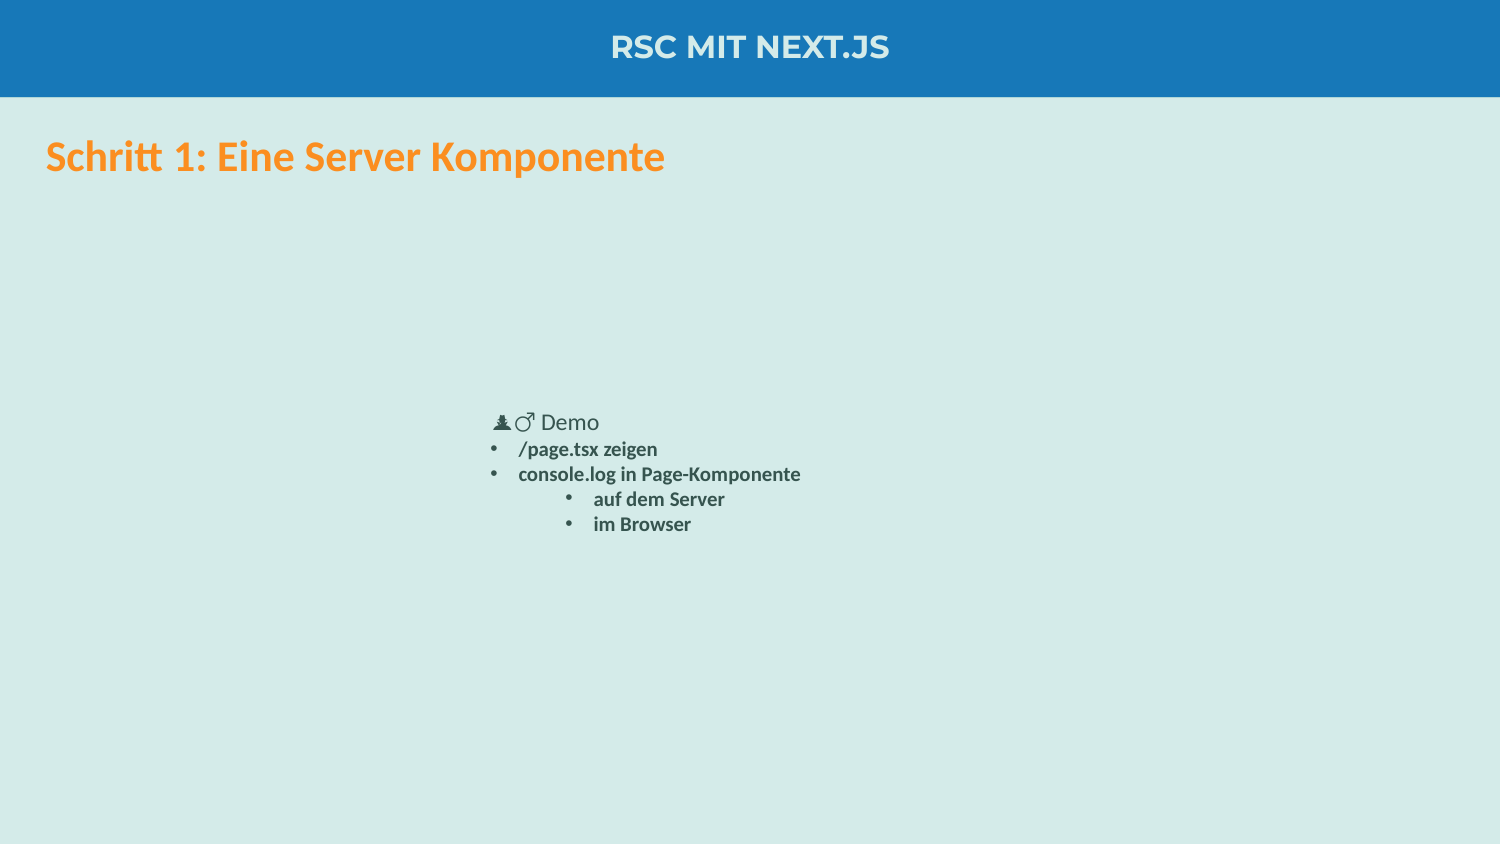

RSC mit Next.js
#
Schritt 1: Eine Server Komponente

🕵️‍♂️ Demo
/page.tsx zeigen
console.log in Page-Komponente
auf dem Server
im Browser